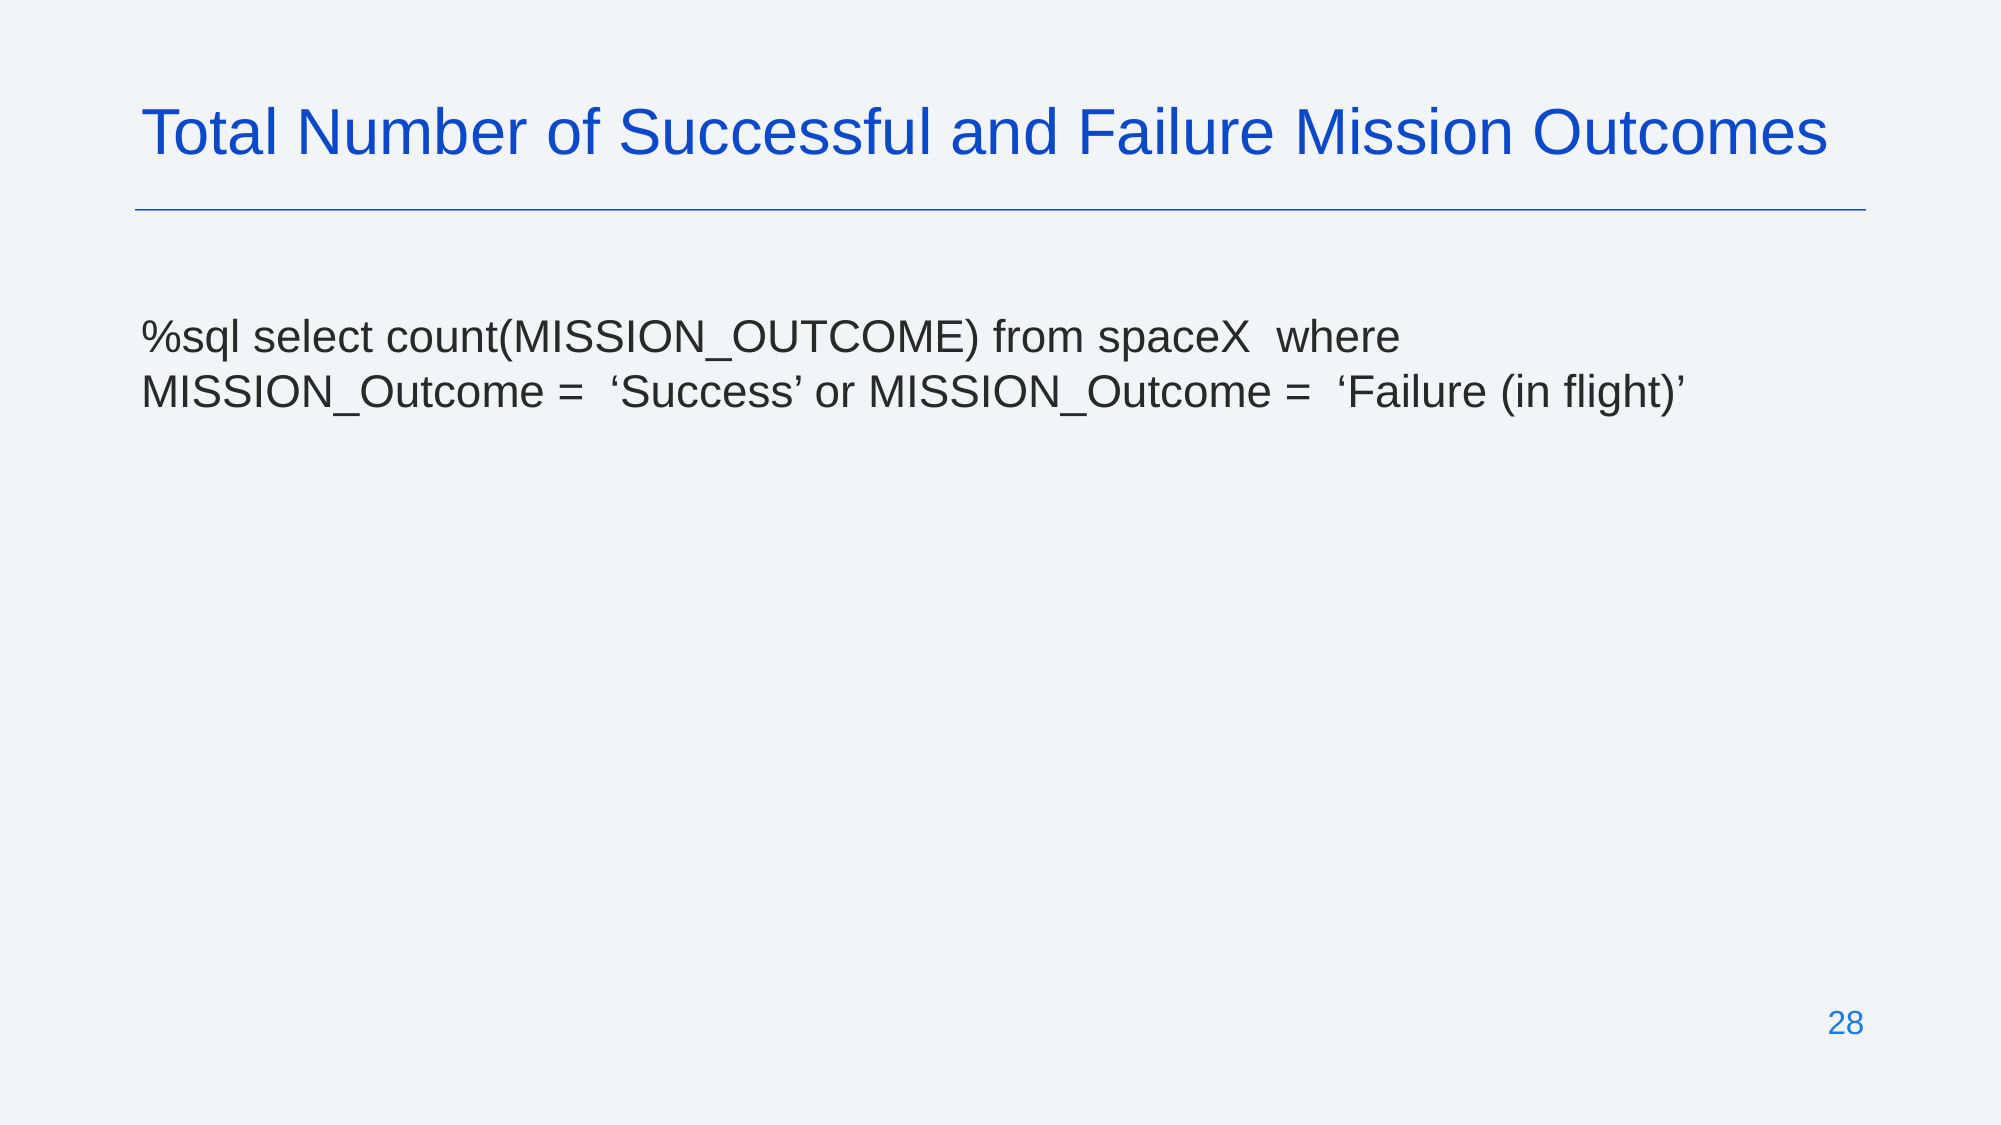

Total Number of Successful and Failure Mission Outcomes
%sql select count(MISSION_OUTCOME) from spaceX  where MISSION_Outcome =  ‘Success’ or MISSION_Outcome =  ‘Failure (in flight)’
28